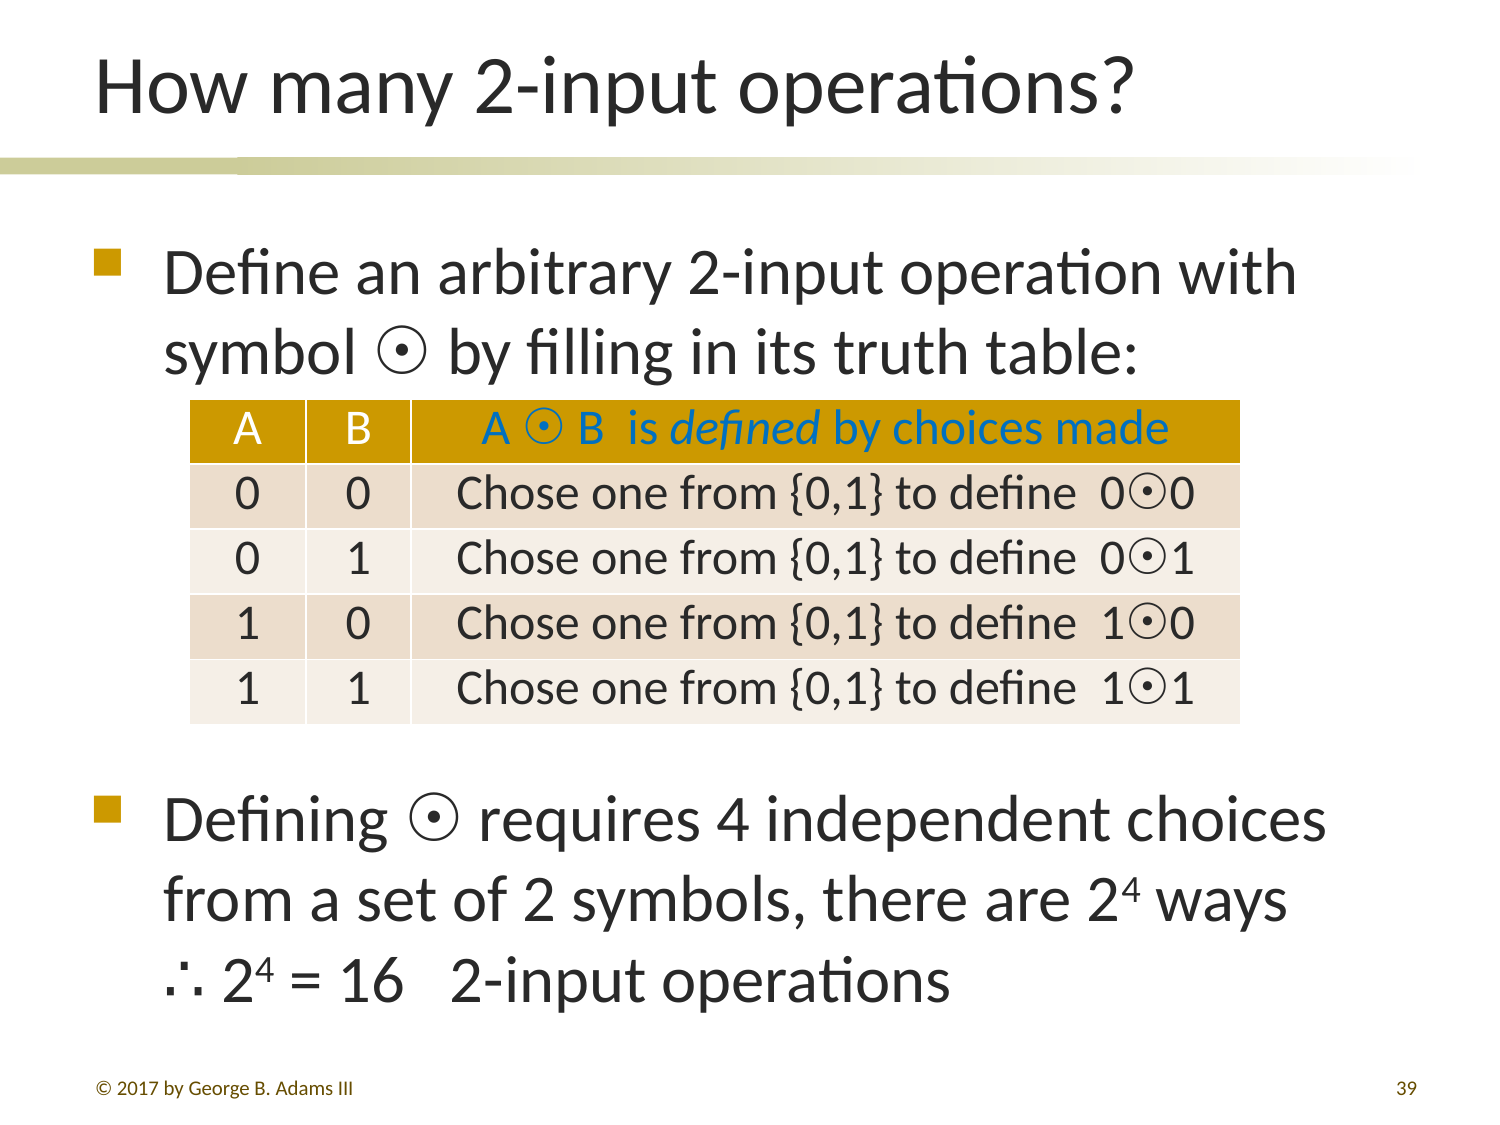

# How many 2-input operations?
Define an arbitrary 2-input operation with symbol ☉ by filling in its truth table:

Defining ☉ requires 4 independent choices from a set of 2 symbols, there are 24 ways
∴ 24 = 16   2-input operations
| A | B | A ☉ B is defined by choices made |
| --- | --- | --- |
| 0 | 0 | Chose one from {0,1} to define 0☉0 |
| 0 | 1 | Chose one from {0,1} to define 0☉1 |
| 1 | 0 | Chose one from {0,1} to define 1☉0 |
| 1 | 1 | Chose one from {0,1} to define 1☉1 |
© 2017 by George B. Adams III
39